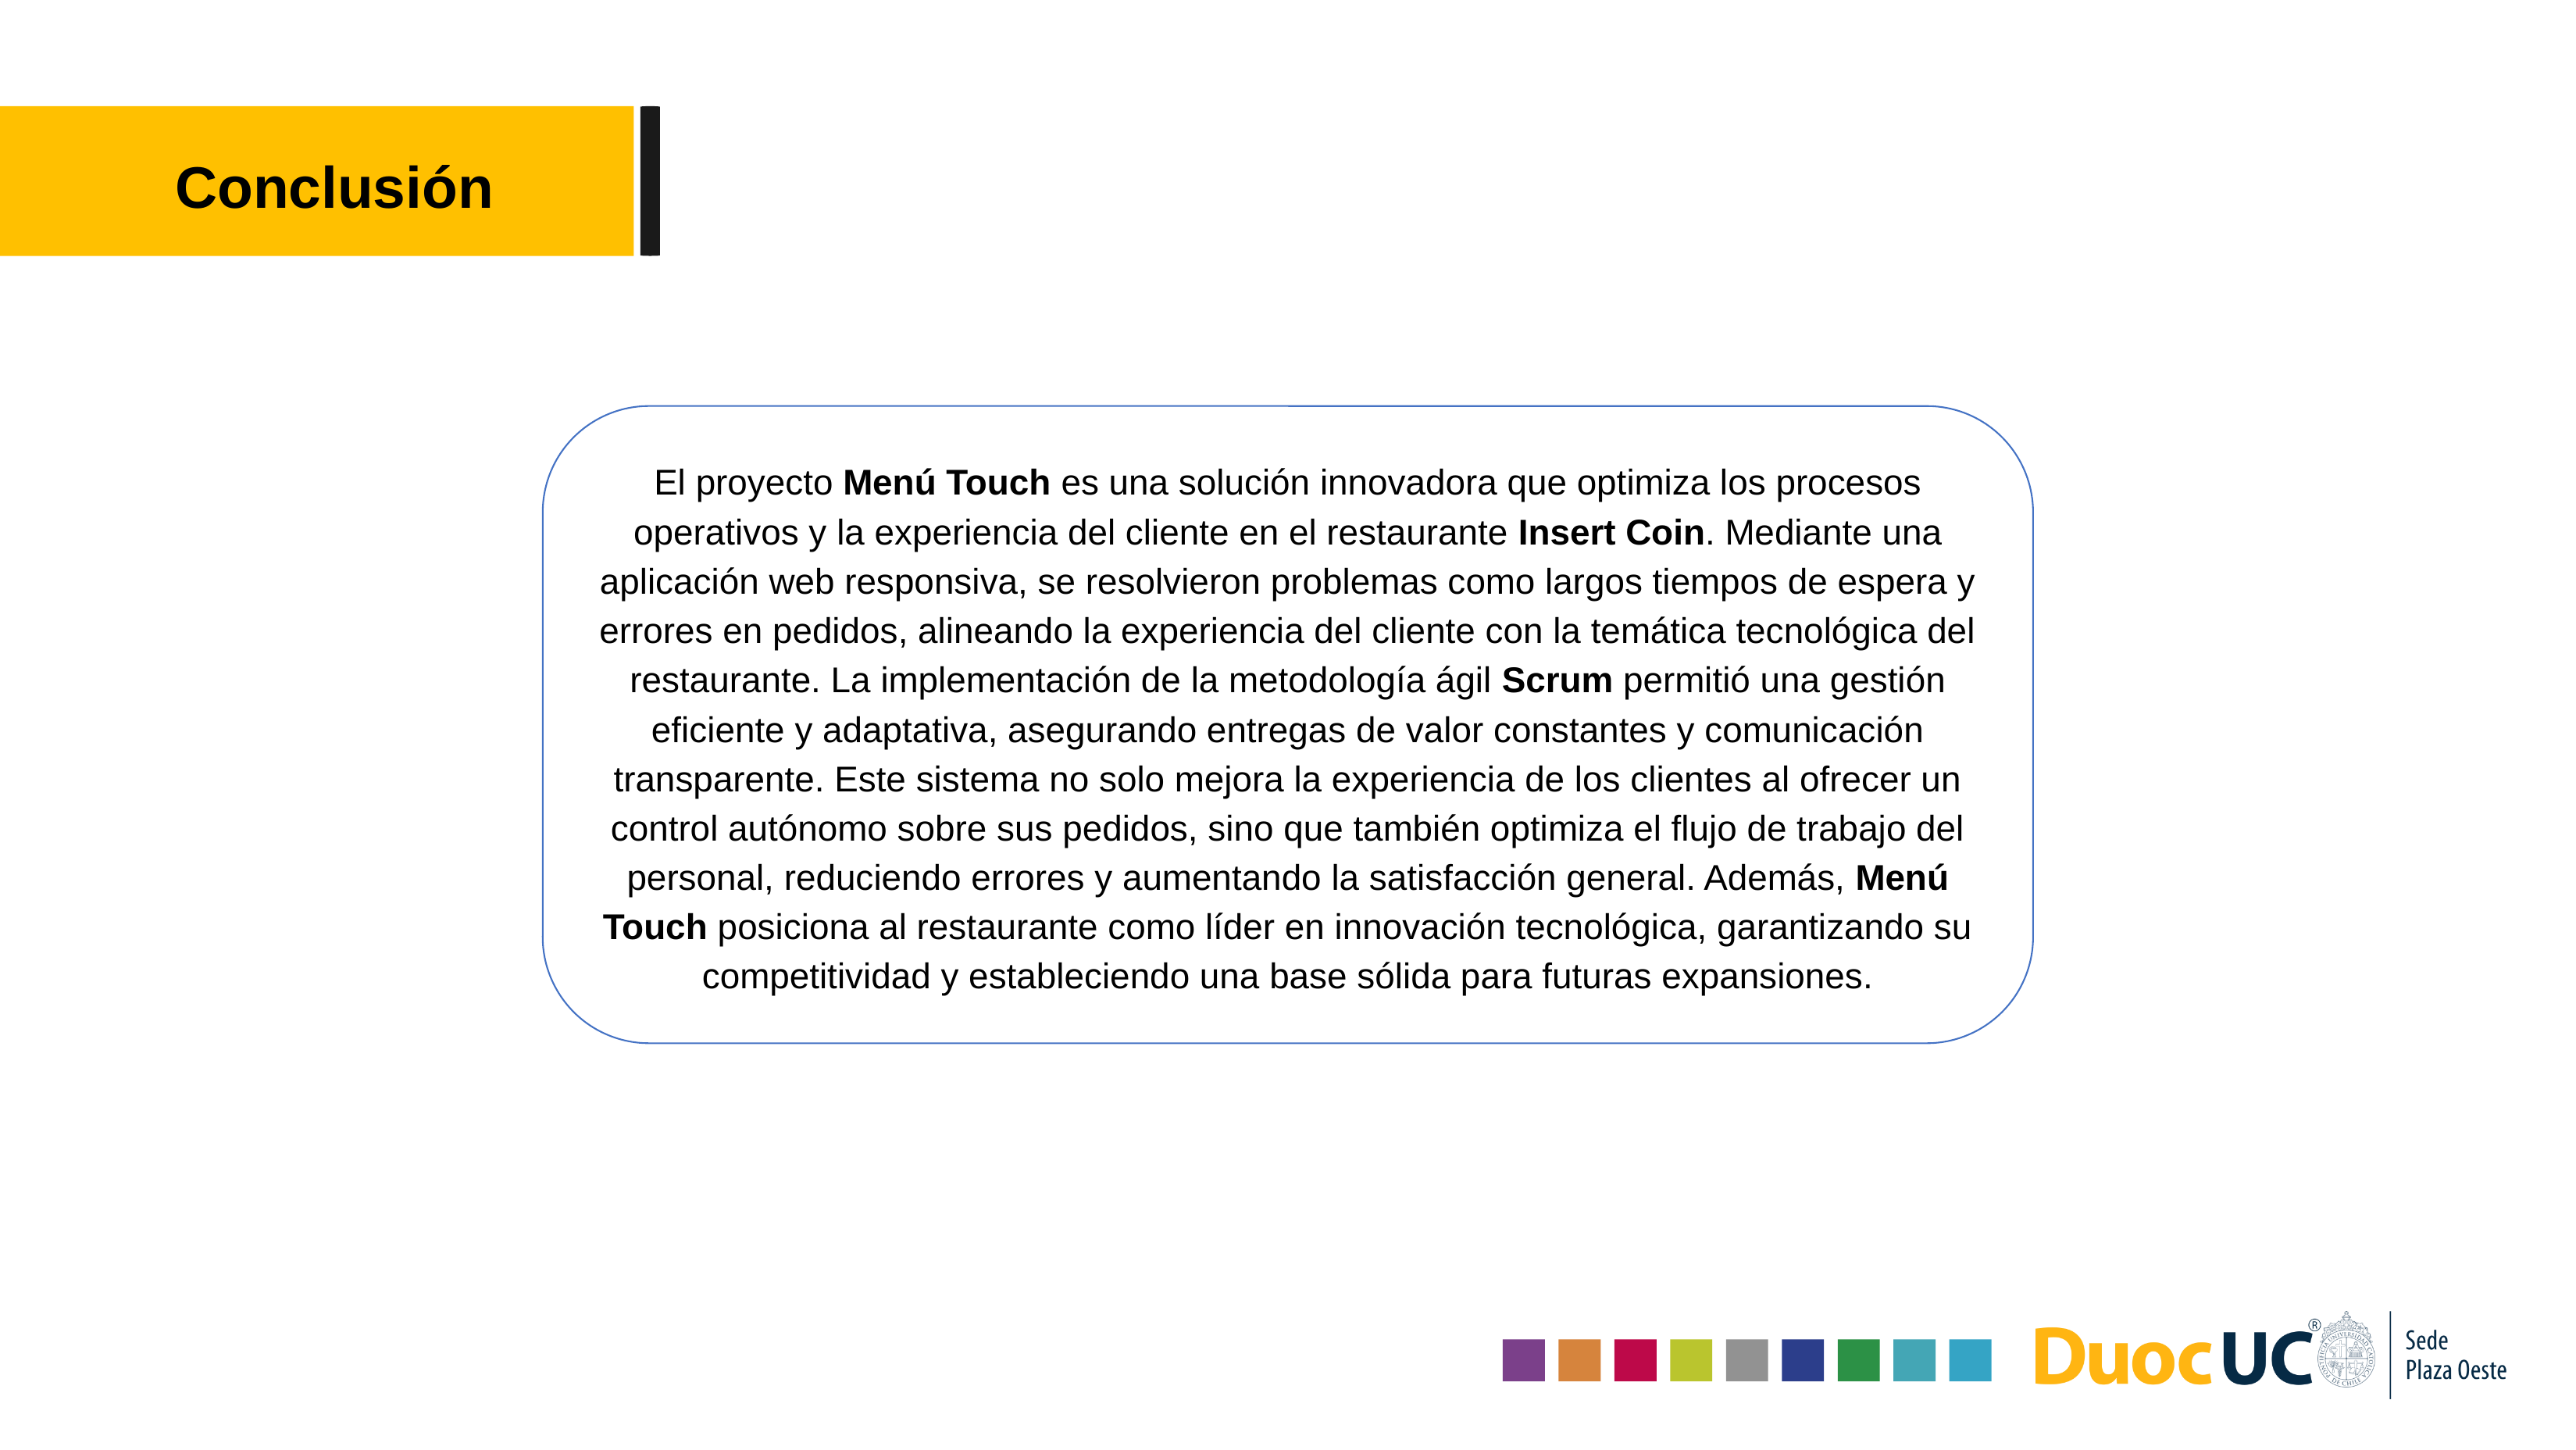

Conclusión
El proyecto Menú Touch es una solución innovadora que optimiza los procesos operativos y la experiencia del cliente en el restaurante Insert Coin. Mediante una aplicación web responsiva, se resolvieron problemas como largos tiempos de espera y errores en pedidos, alineando la experiencia del cliente con la temática tecnológica del restaurante. La implementación de la metodología ágil Scrum permitió una gestión eficiente y adaptativa, asegurando entregas de valor constantes y comunicación transparente. Este sistema no solo mejora la experiencia de los clientes al ofrecer un control autónomo sobre sus pedidos, sino que también optimiza el flujo de trabajo del personal, reduciendo errores y aumentando la satisfacción general. Además, Menú Touch posiciona al restaurante como líder en innovación tecnológica, garantizando su competitividad y estableciendo una base sólida para futuras expansiones.